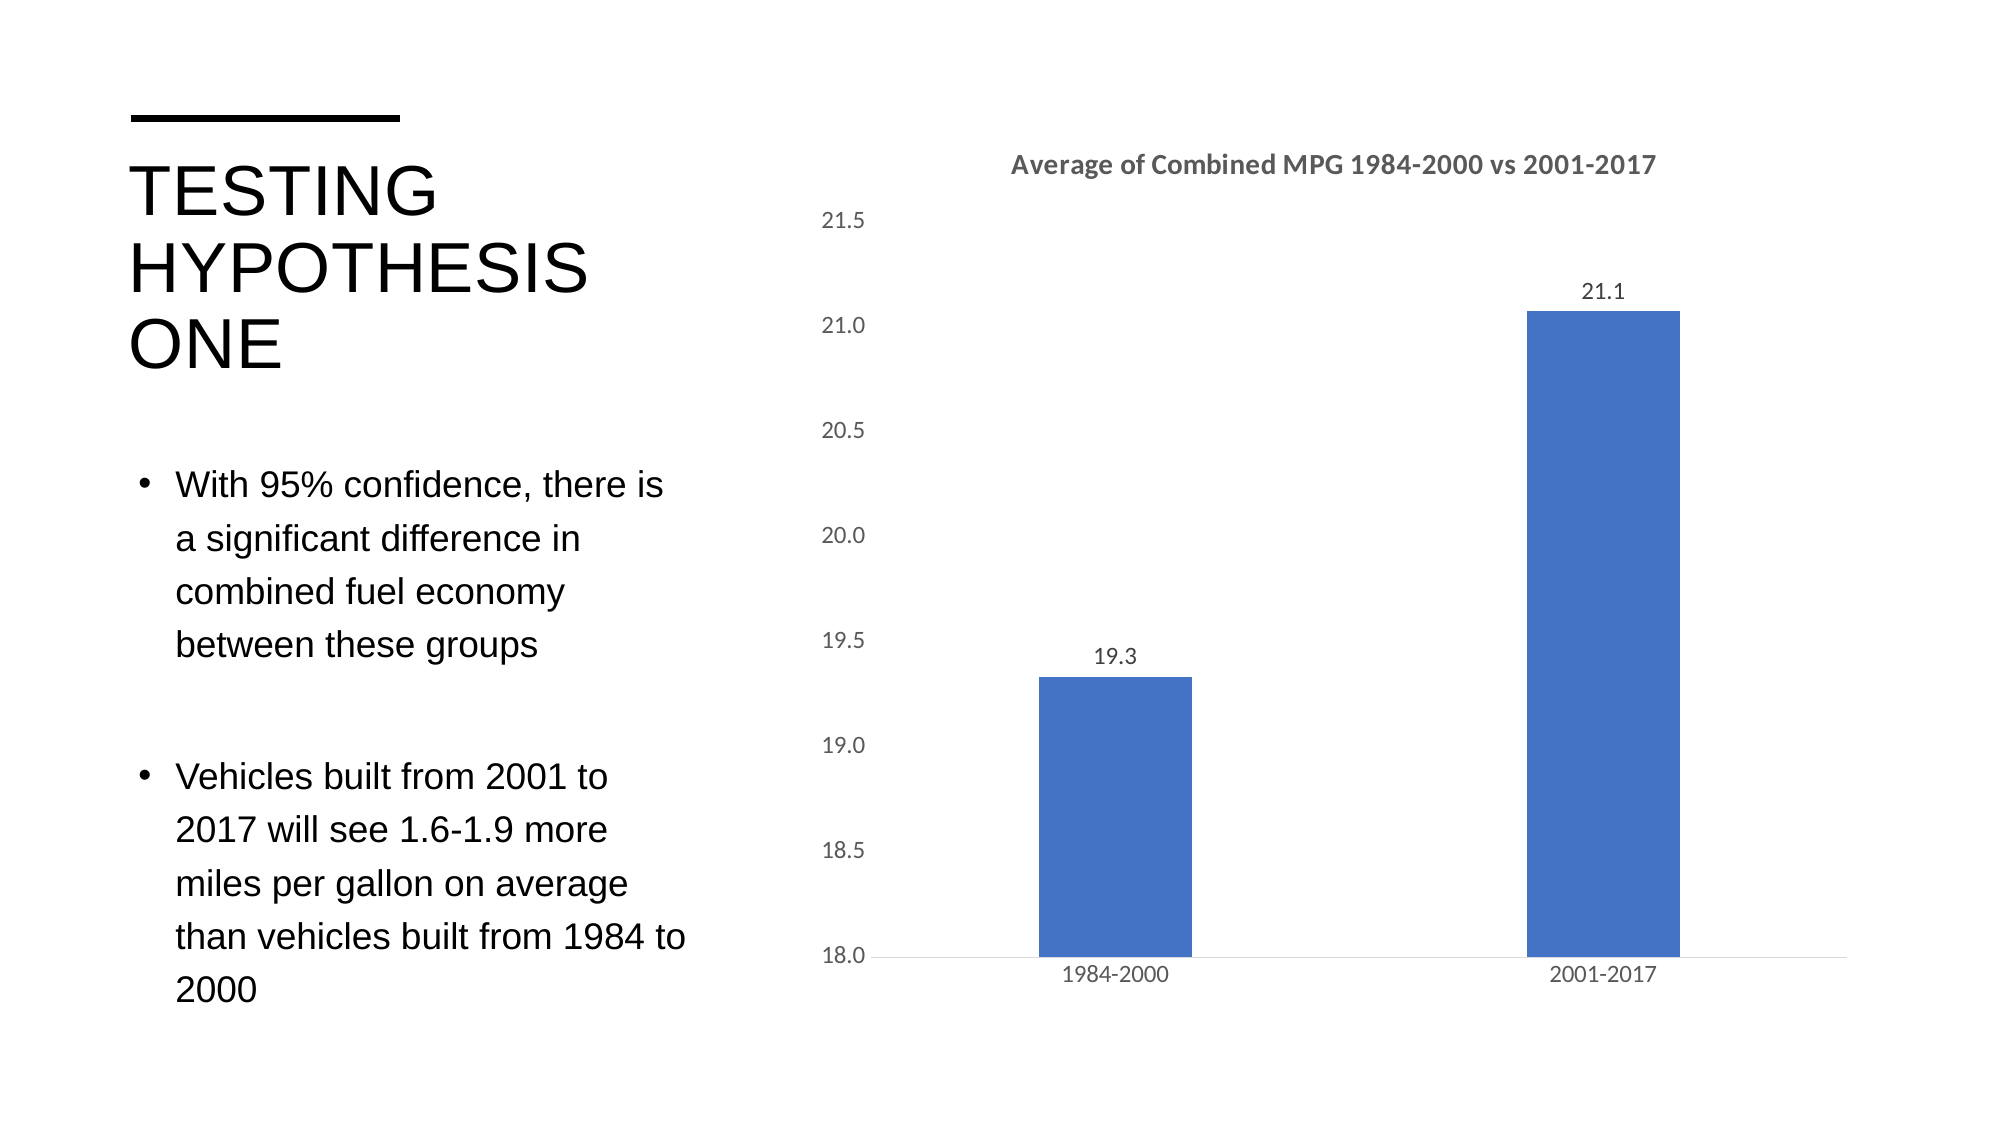

### Chart: Average of Combined MPG 1984-2000 vs 2001-2017

| Category | Average of Combined MPG |
|---|---|
| 1984-2000 | 19.33570707339108 |
| 2001-2017 | 21.07457504145937 |
# Testing hypothesis one
With 95% confidence, there is a significant difference in combined fuel economy between these groups

Vehicles built from 2001 to 2017 will see 1.6-1.9 more miles per gallon on average than vehicles built from 1984 to 2000